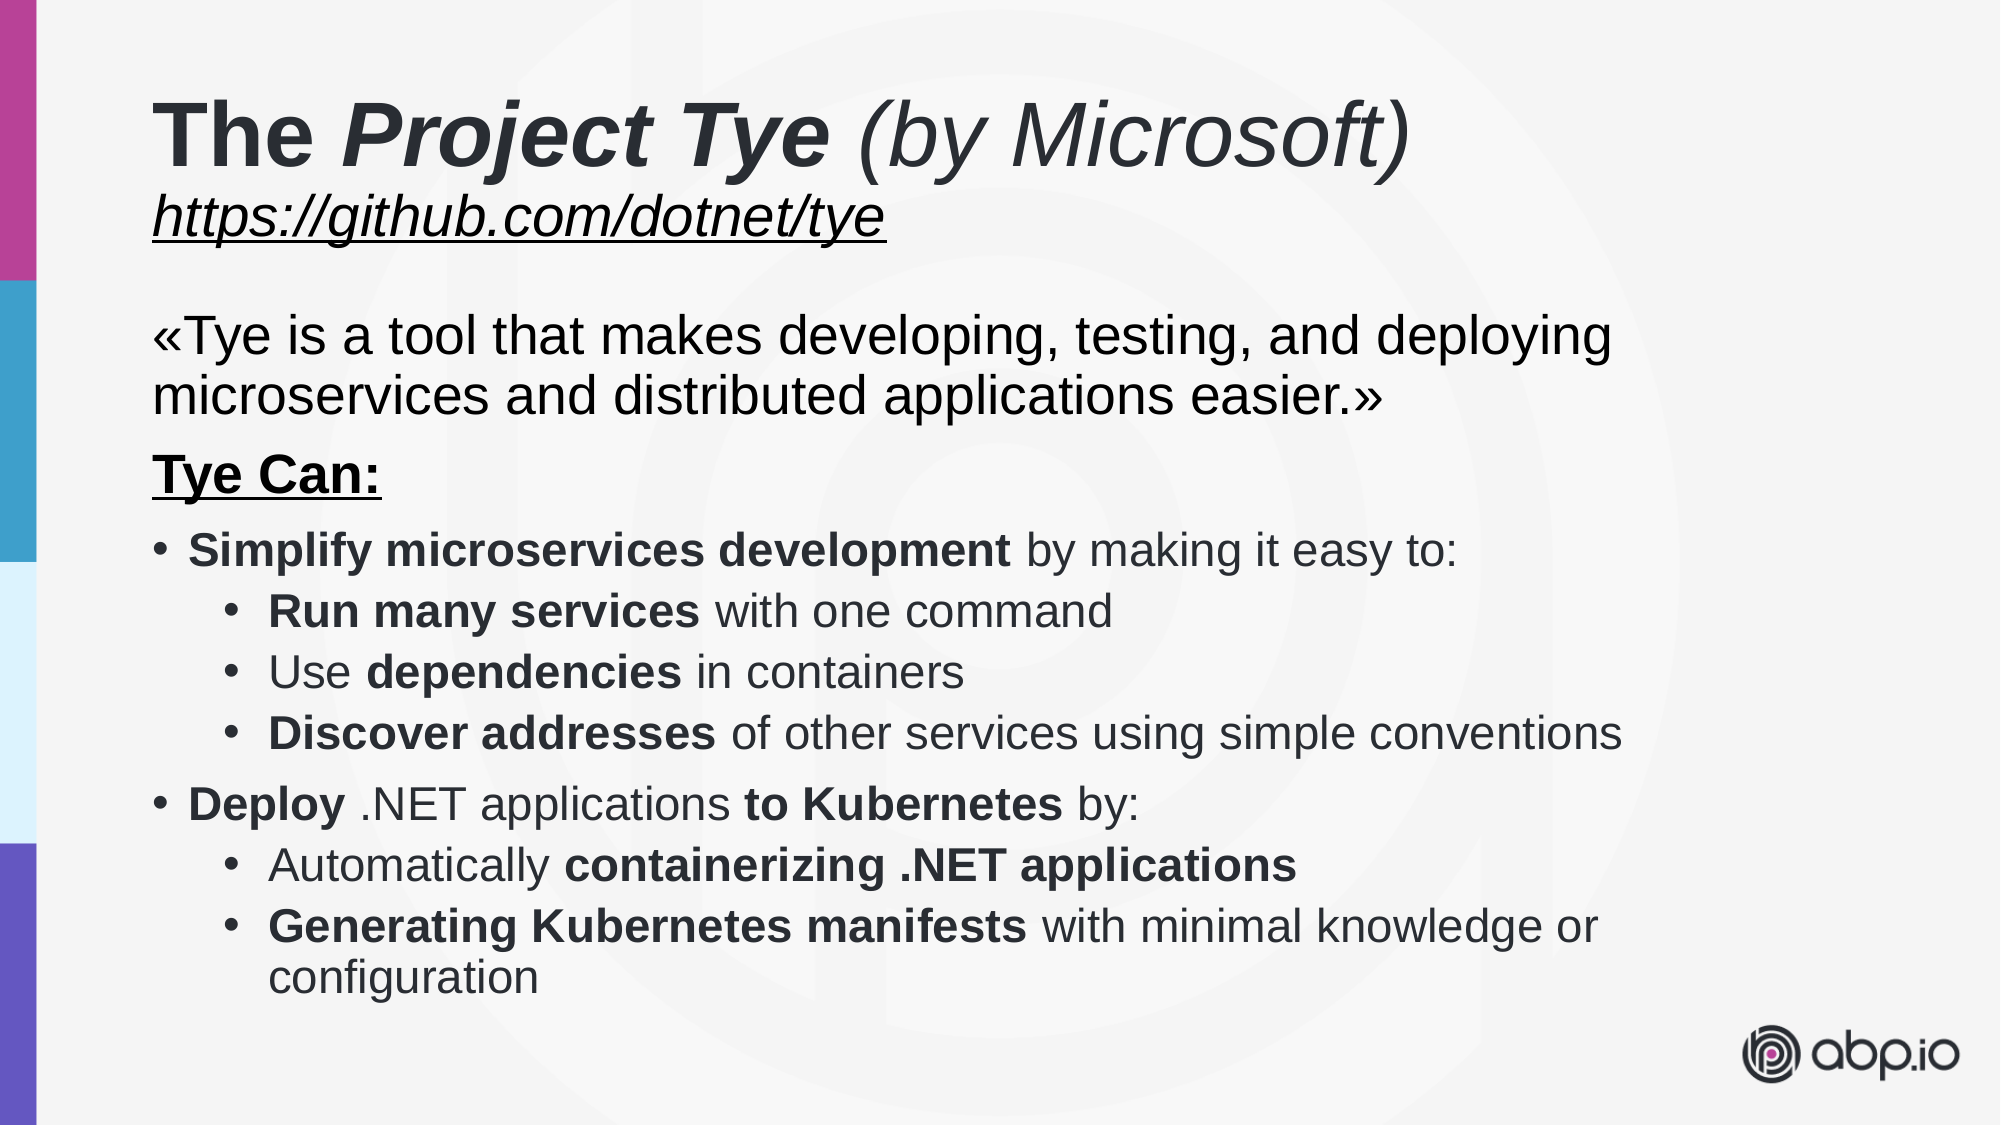

# The Project Tye (by Microsoft) https://github.com/dotnet/tye
«Tye is a tool that makes developing, testing, and deploying microservices and distributed applications easier.»
Tye Can:
Simplify microservices development by making it easy to:
Run many services with one command
Use dependencies in containers
Discover addresses of other services using simple conventions
Deploy .NET applications to Kubernetes by:
Automatically containerizing .NET applications
Generating Kubernetes manifests with minimal knowledge or configuration